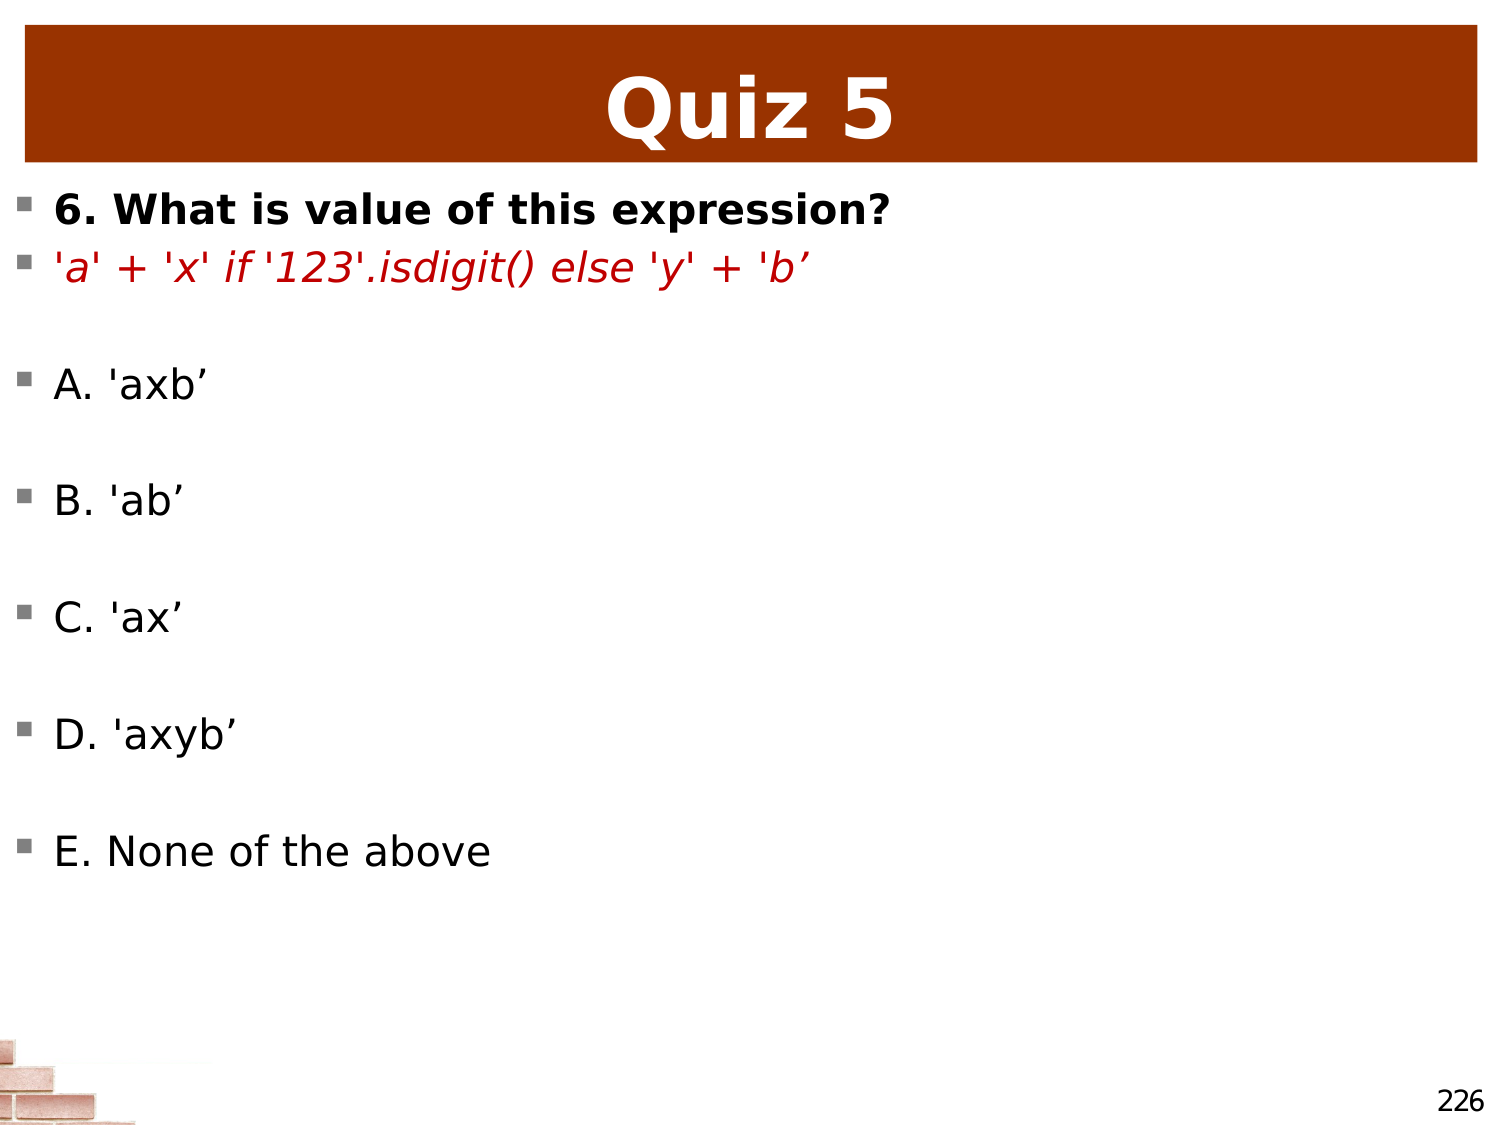

# Quiz 5
6. What is value of this expression?
'a' + 'x' if '123'.isdigit() else 'y' + 'b’

A. 'axb’

B. 'ab’

C. 'ax’

D. 'axyb’

E. None of the above
226